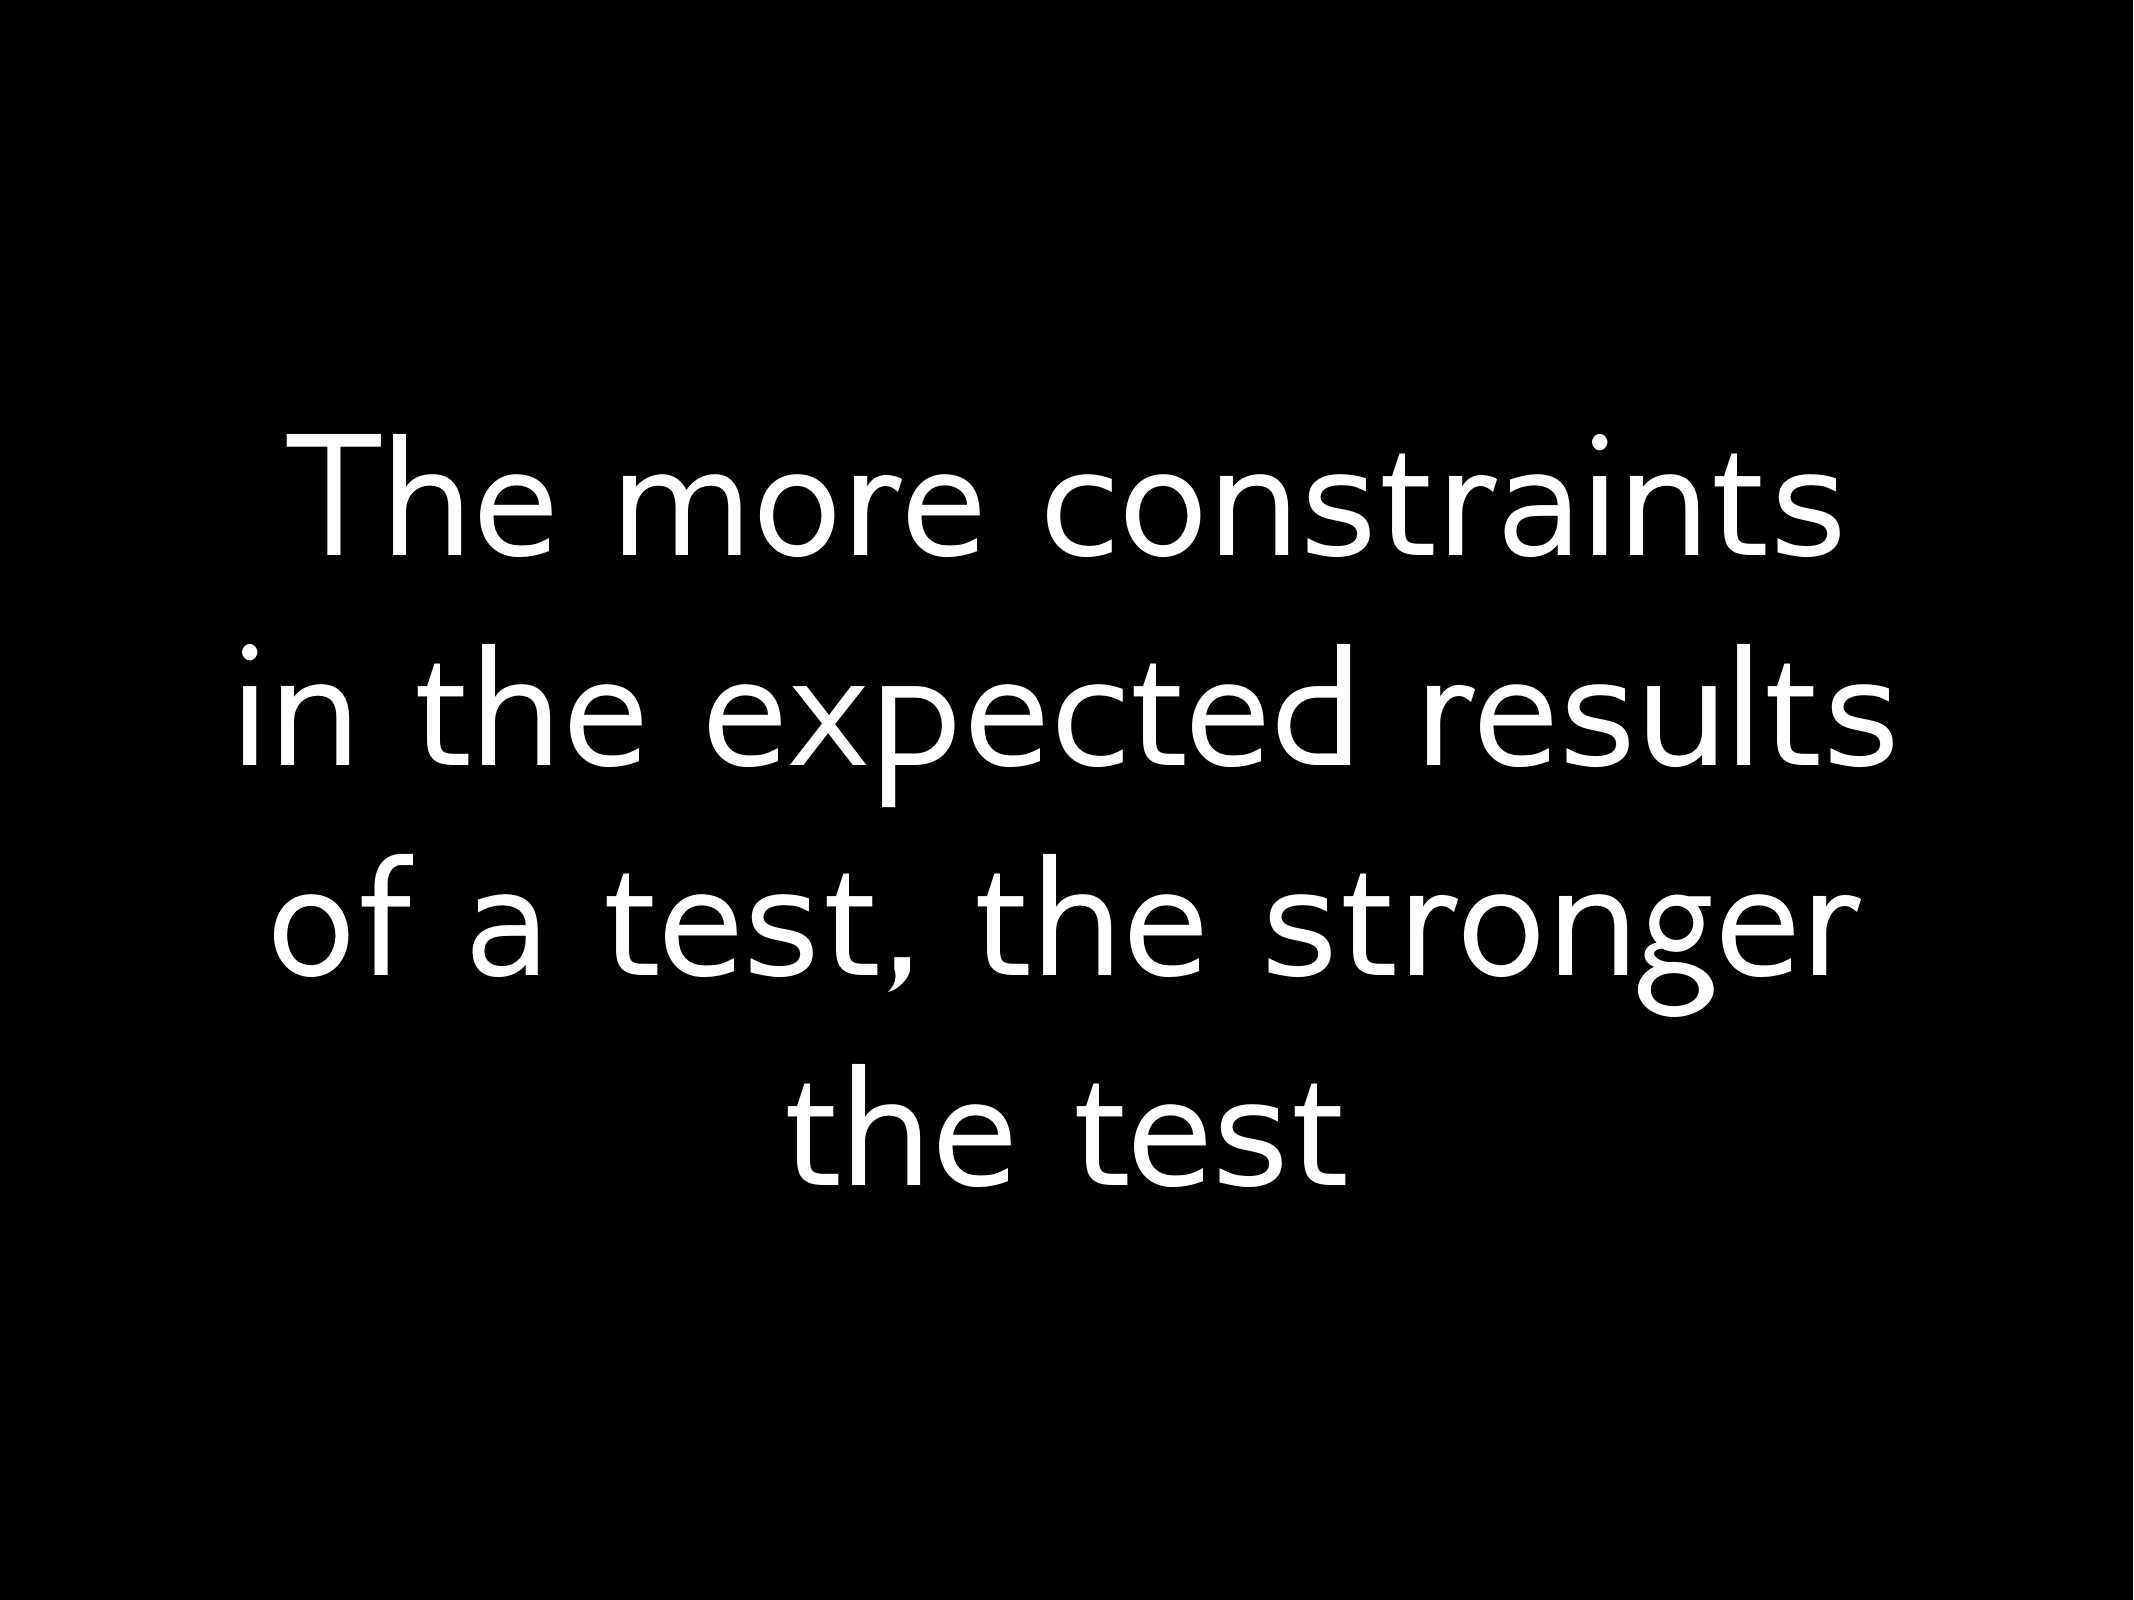

# The more constraints in the expected results of a test, the stronger the test